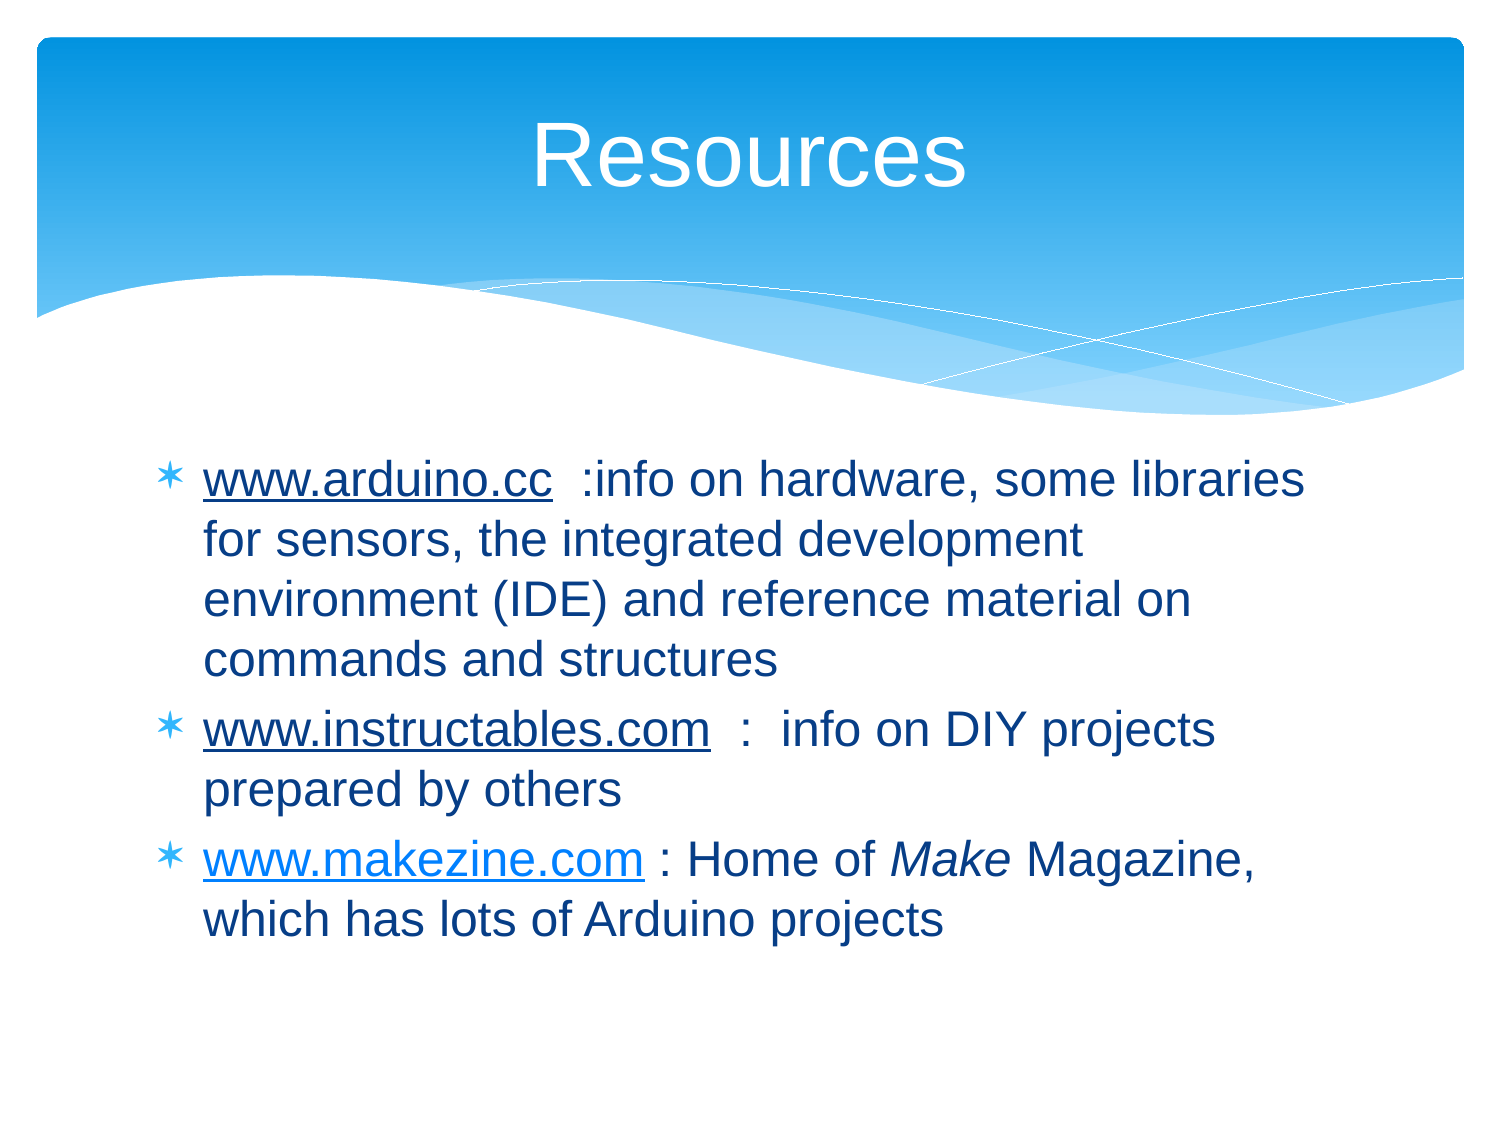

# Resources
www.arduino.cc  :info on hardware, some libraries for sensors, the integrated development environment (IDE) and reference material on commands and structures
www.instructables.com  :  info on DIY projects prepared by others
www.makezine.com : Home of Make Magazine, which has lots of Arduino projects